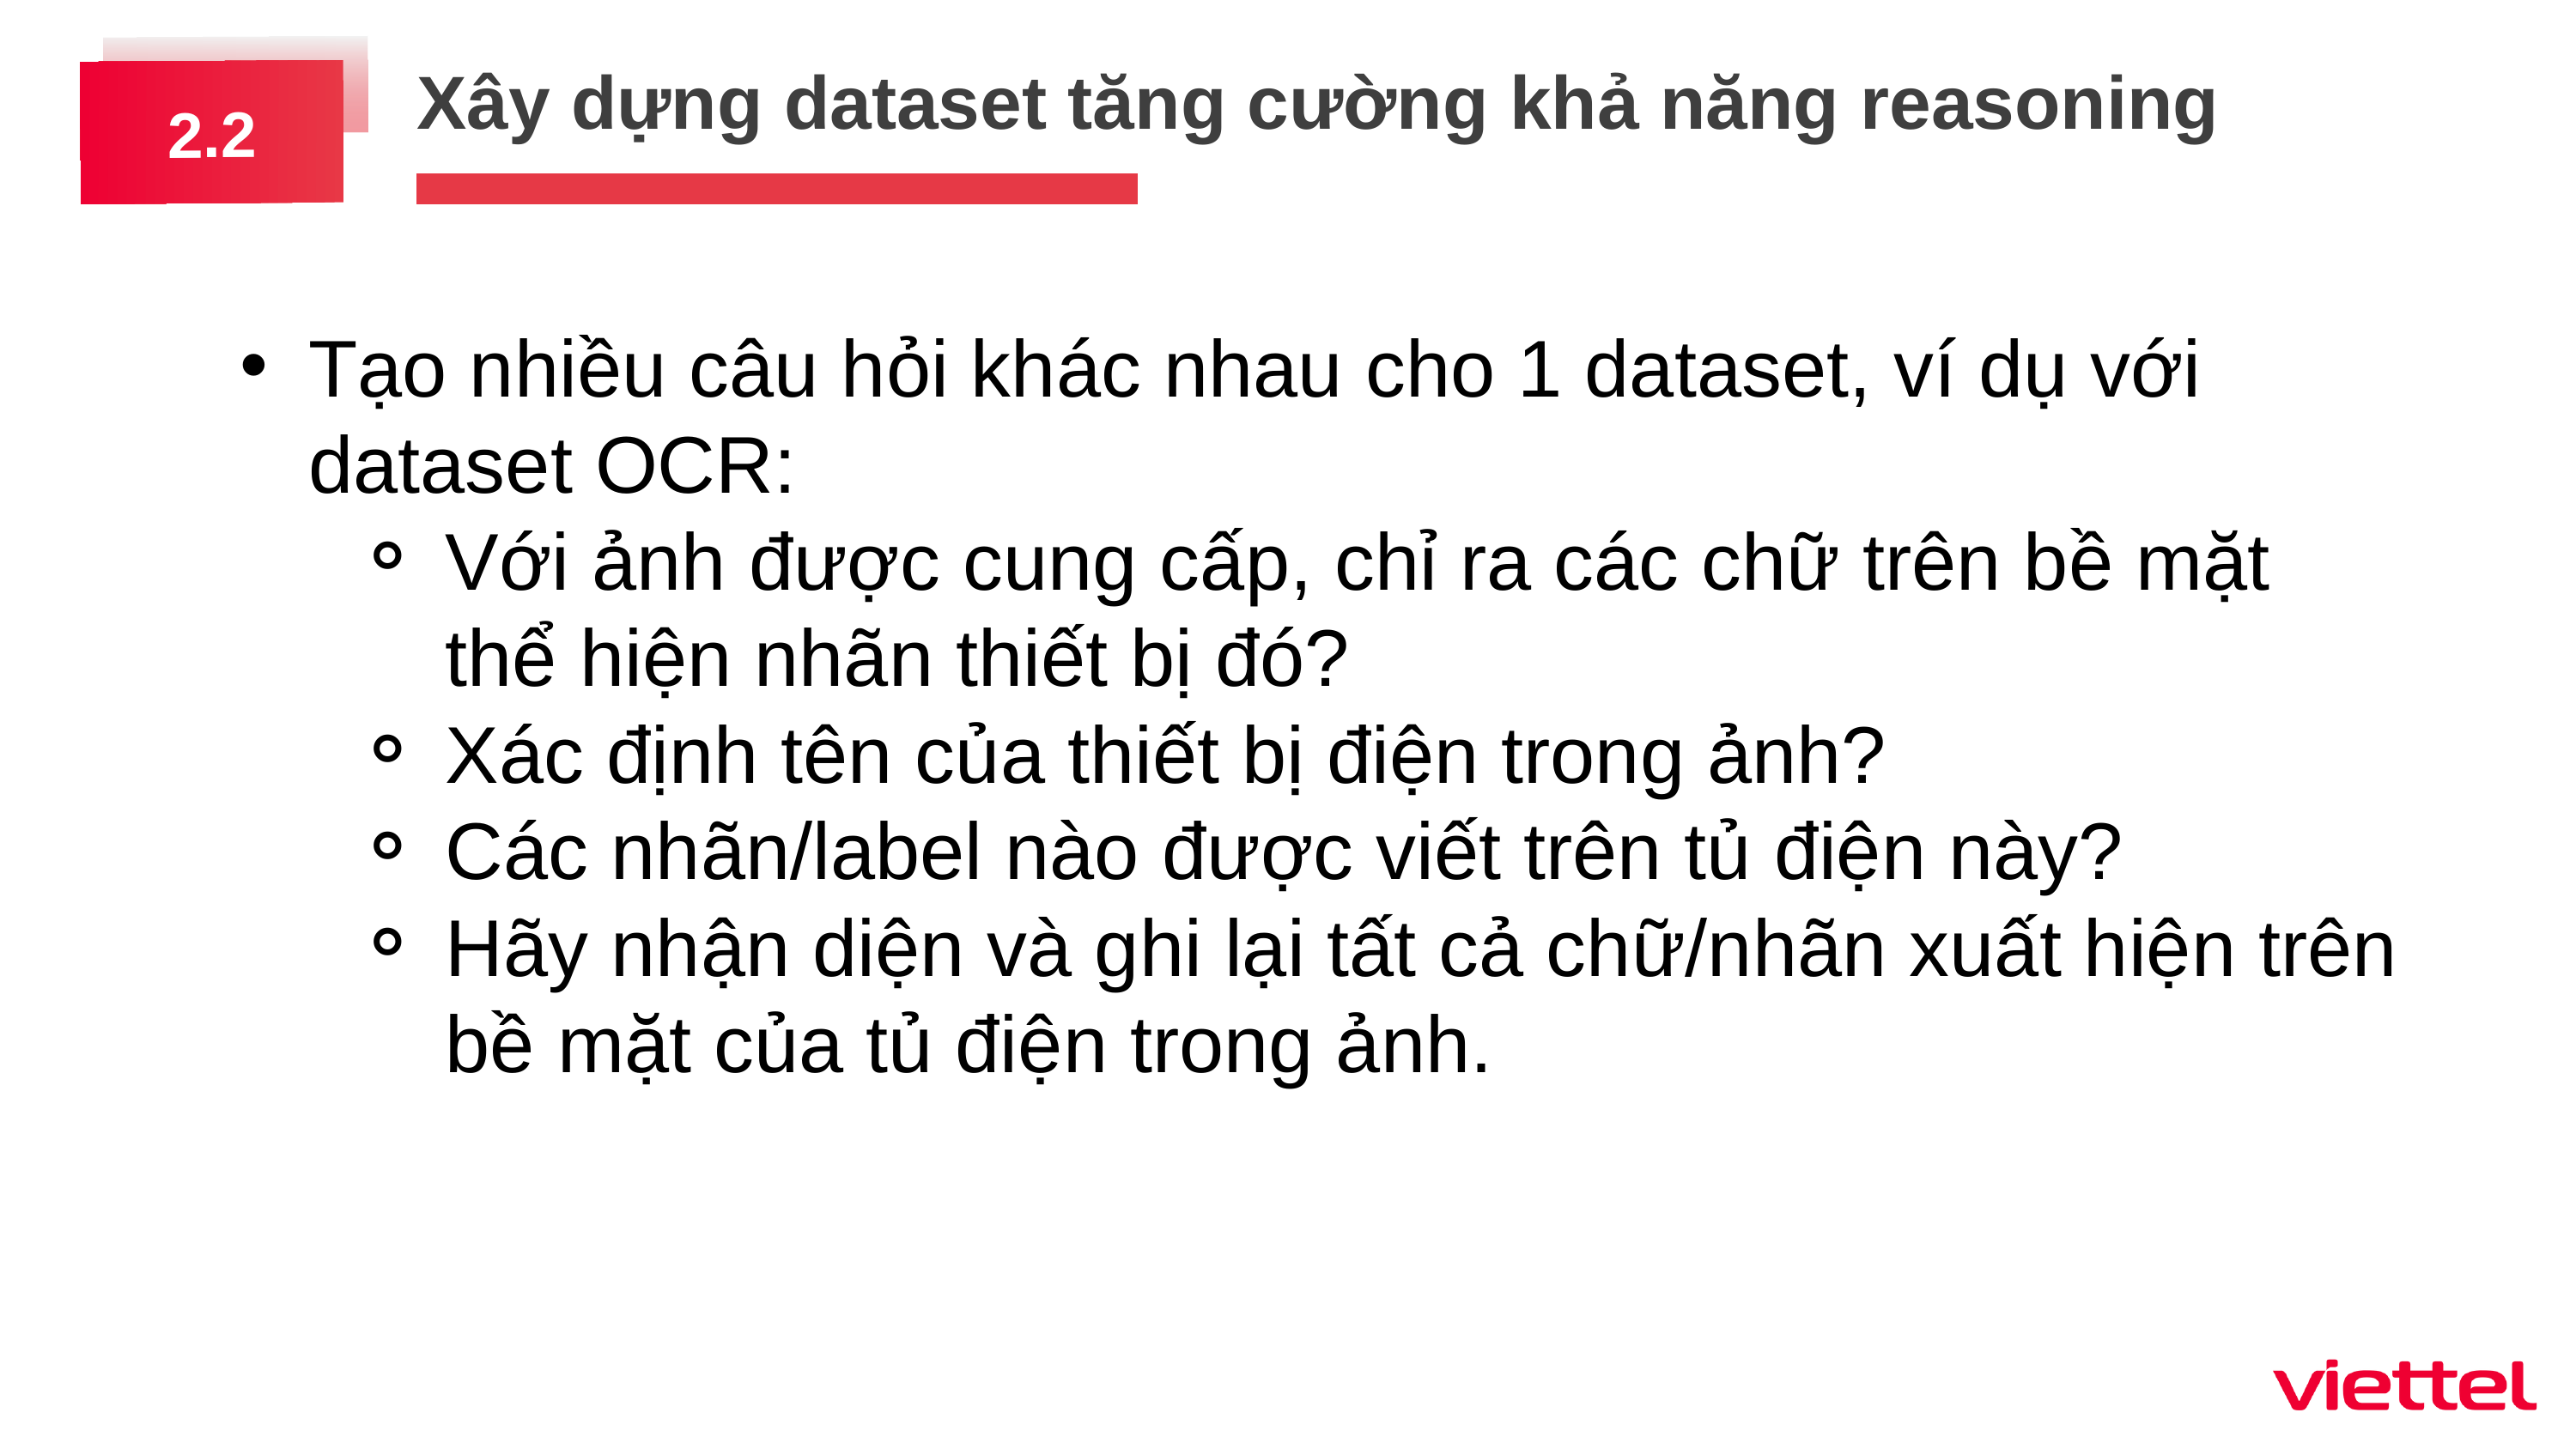

Xây dựng dataset tăng cường khả năng reasoning

2.2

Tạo nhiều câu hỏi khác nhau cho 1 dataset, ví dụ với dataset OCR:
Với ảnh được cung cấp, chỉ ra các chữ trên bề mặt thể hiện nhãn thiết bị đó?
Xác định tên của thiết bị điện trong ảnh?
Các nhãn/label nào được viết trên tủ điện này?
Hãy nhận diện và ghi lại tất cả chữ/nhãn xuất hiện trên bề mặt của tủ điện trong ảnh.